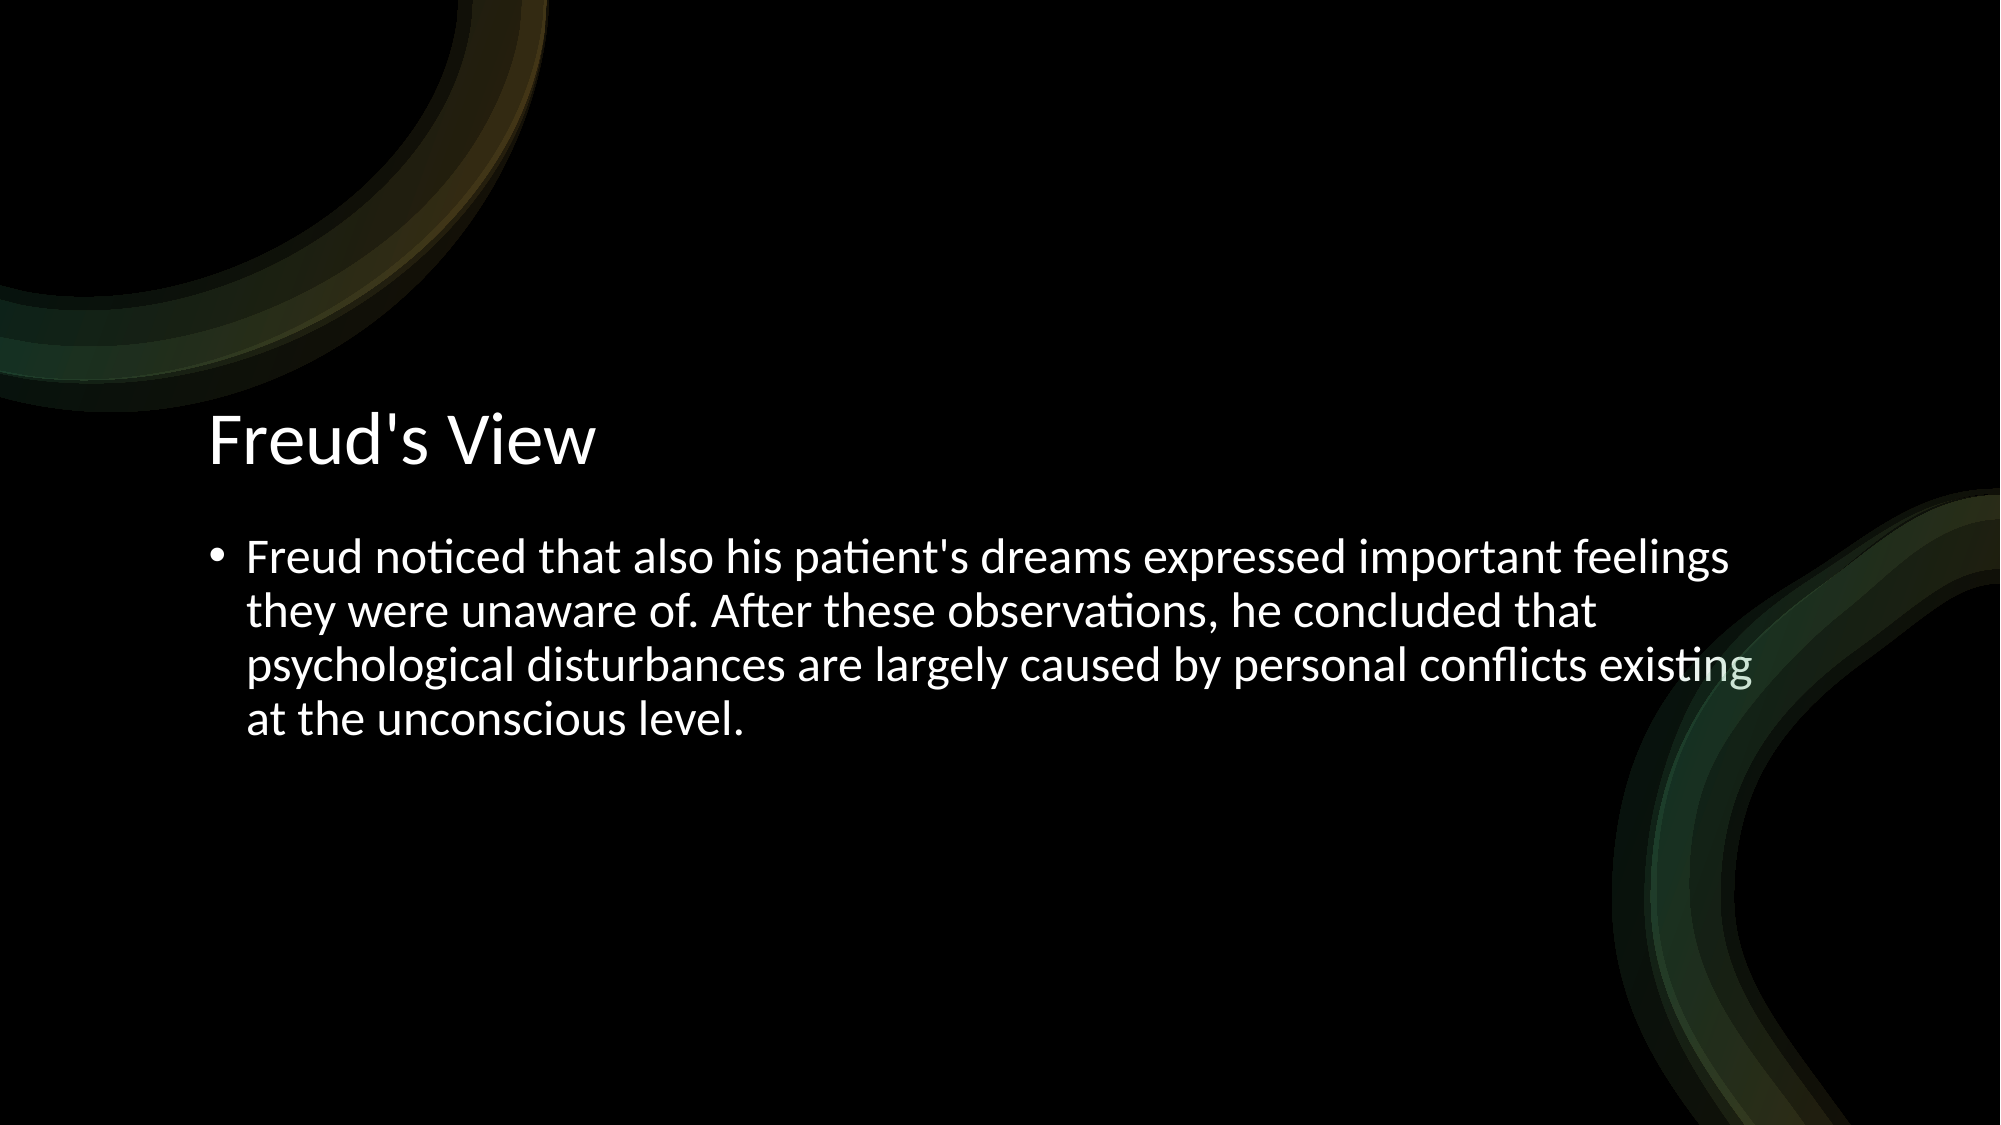

# Freud's View
Freud noticed that also his patient's dreams expressed important feelings they were unaware of. After these observations, he concluded that psychological disturbances are largely caused by personal conflicts existing at the unconscious level.